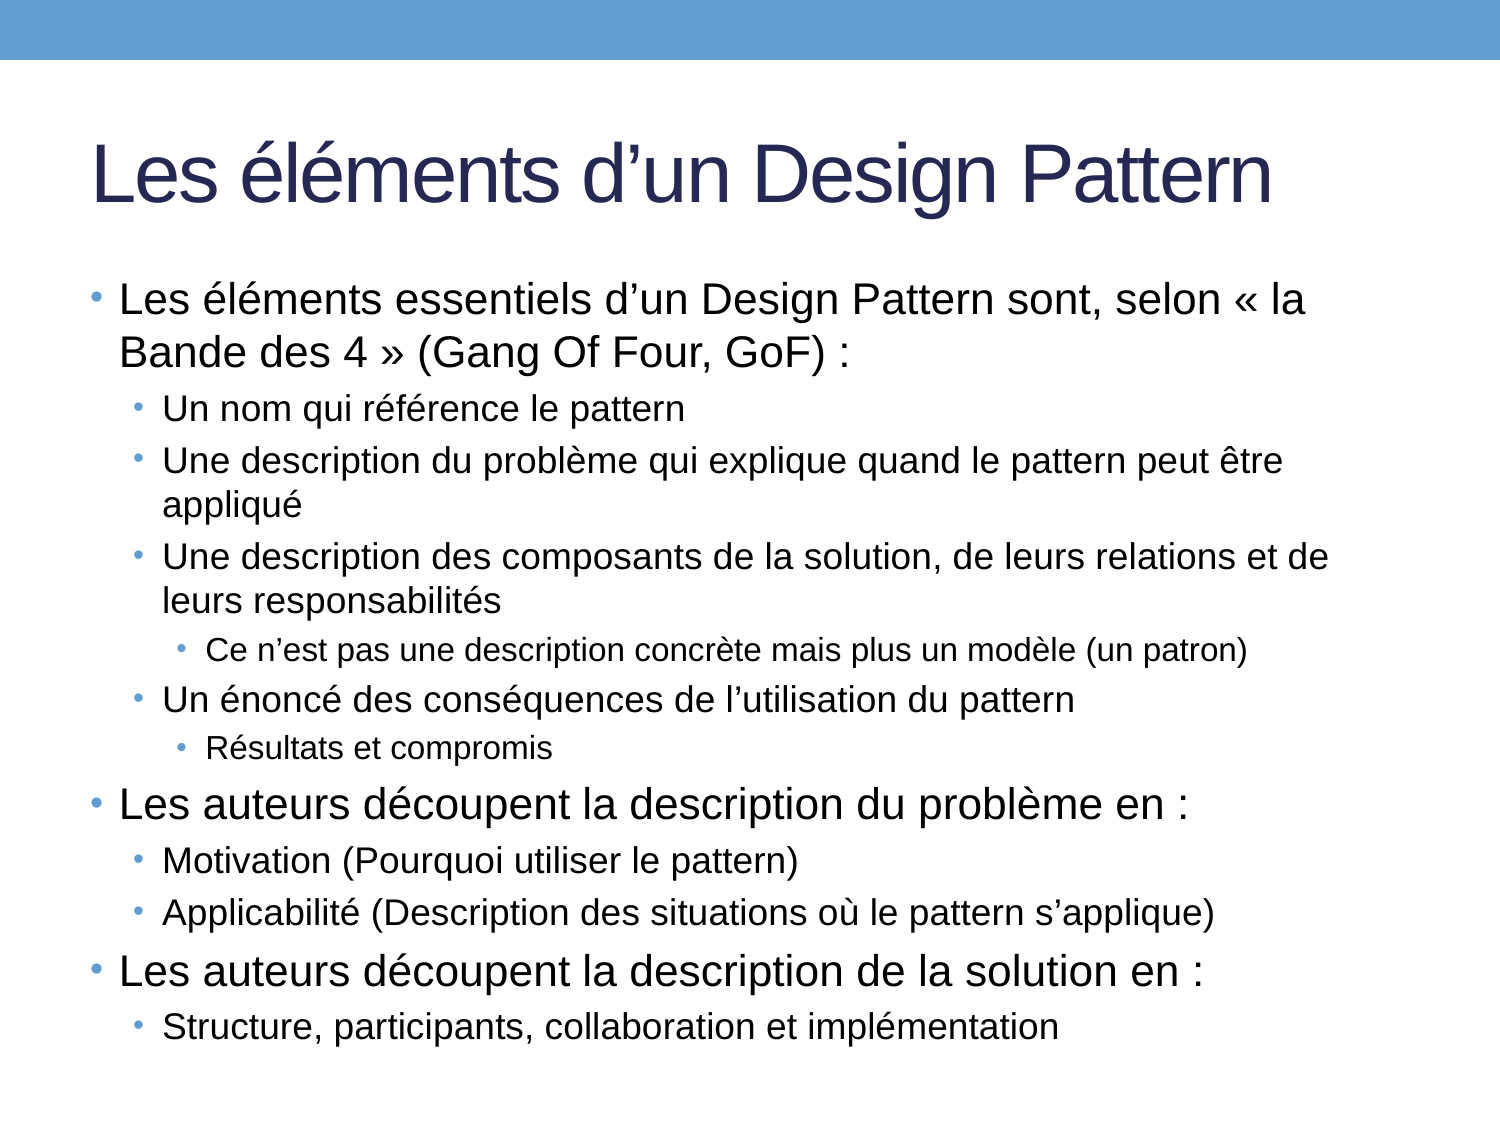

# Les éléments d’un Design Pattern
Les éléments essentiels d’un Design Pattern sont, selon « la Bande des 4 » (Gang Of Four, GoF) :
Un nom qui référence le pattern
Une description du problème qui explique quand le pattern peut être appliqué
Une description des composants de la solution, de leurs relations et de leurs responsabilités
Ce n’est pas une description concrète mais plus un modèle (un patron)
Un énoncé des conséquences de l’utilisation du pattern
Résultats et compromis
Les auteurs découpent la description du problème en :
Motivation (Pourquoi utiliser le pattern)
Applicabilité (Description des situations où le pattern s’applique)
Les auteurs découpent la description de la solution en :
Structure, participants, collaboration et implémentation